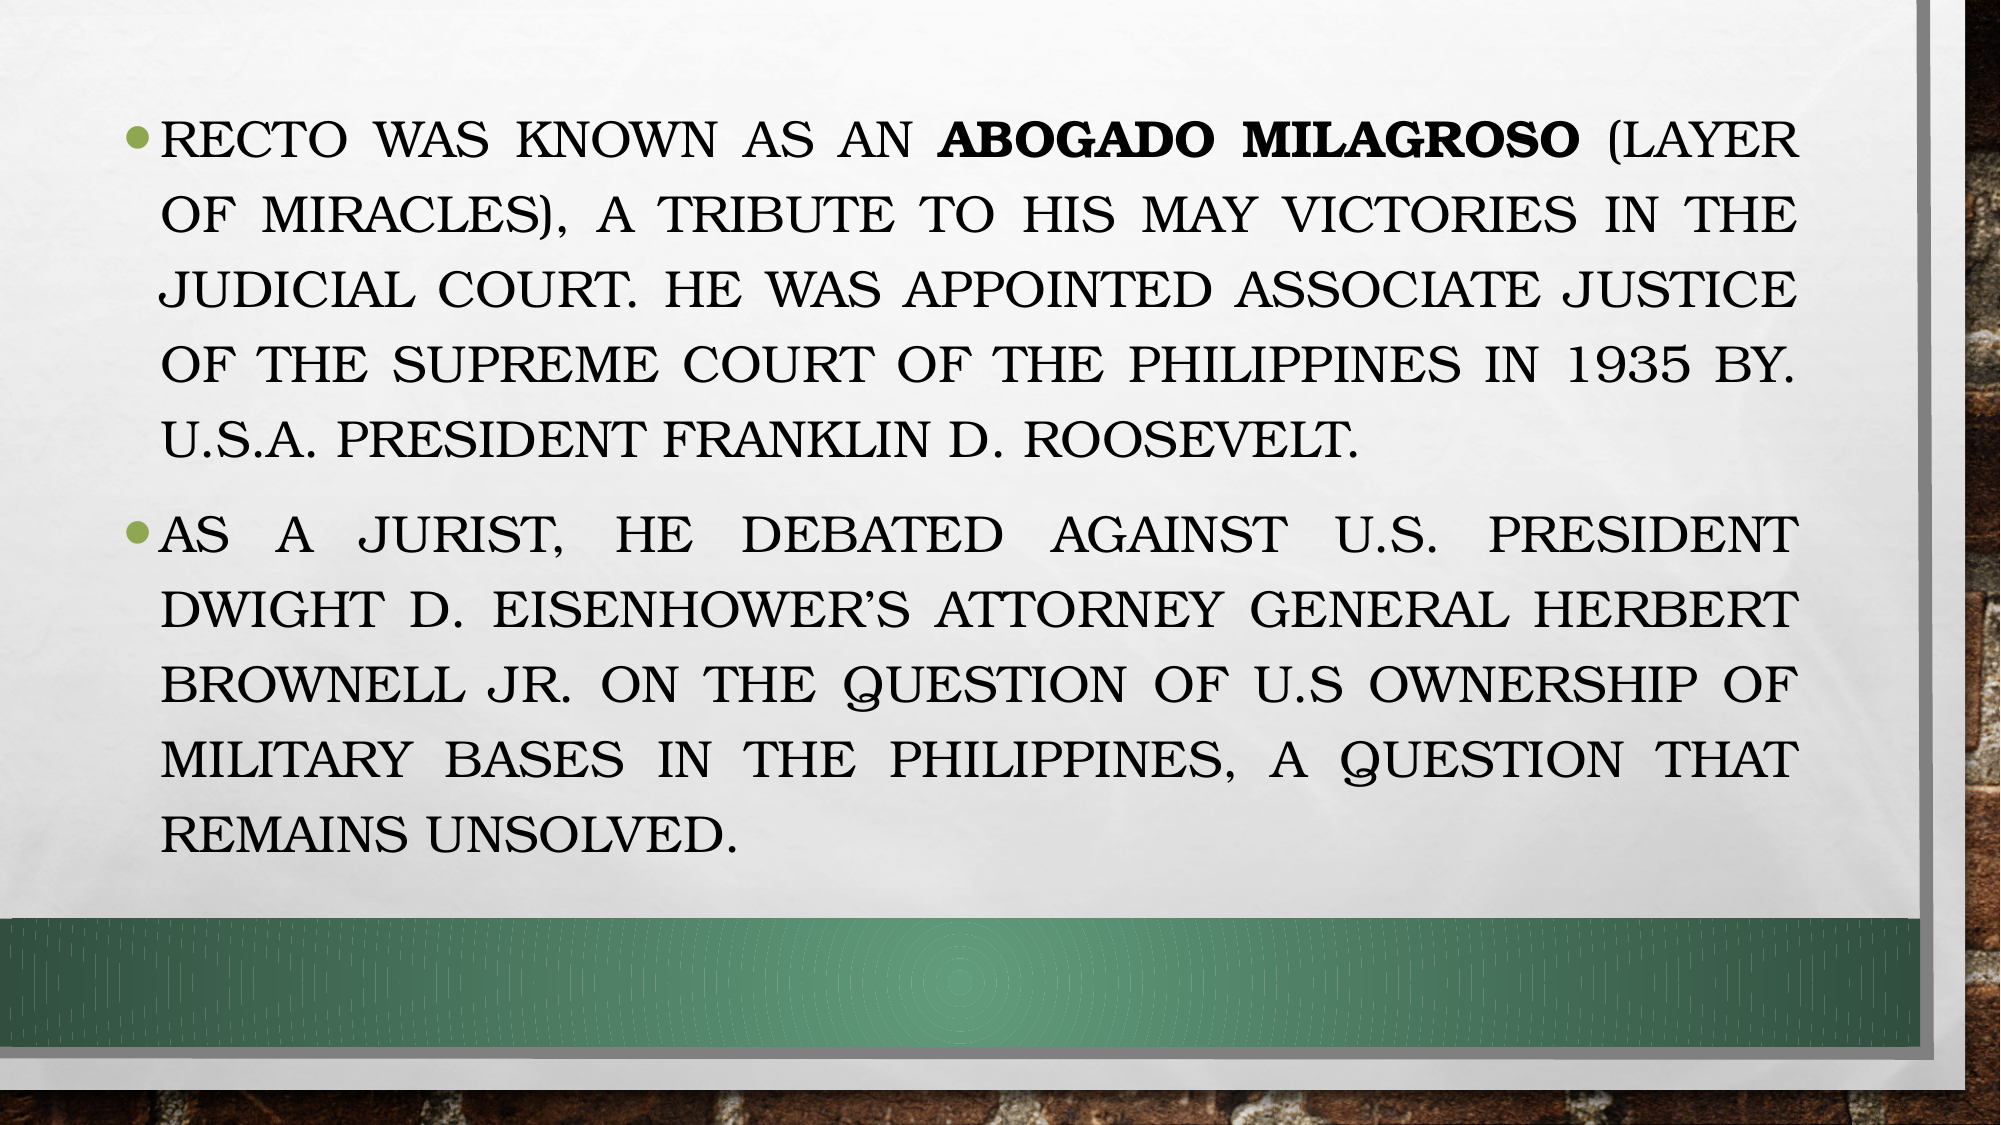

Recto was known as an abogado milagroso (layer of miracles), a tribute to his may victories in the judicial court. He was appointed Associate Justice of the supreme court of the Philippines in 1935 by. U.S.A. President Franklin D. Roosevelt.
As a jurist, he debated against U.S. President Dwight D. Eisenhower’s Attorney General Herbert Brownell Jr. on the question of U.S ownership of military bases in the PhiLIppines, a question that remains unsolved.